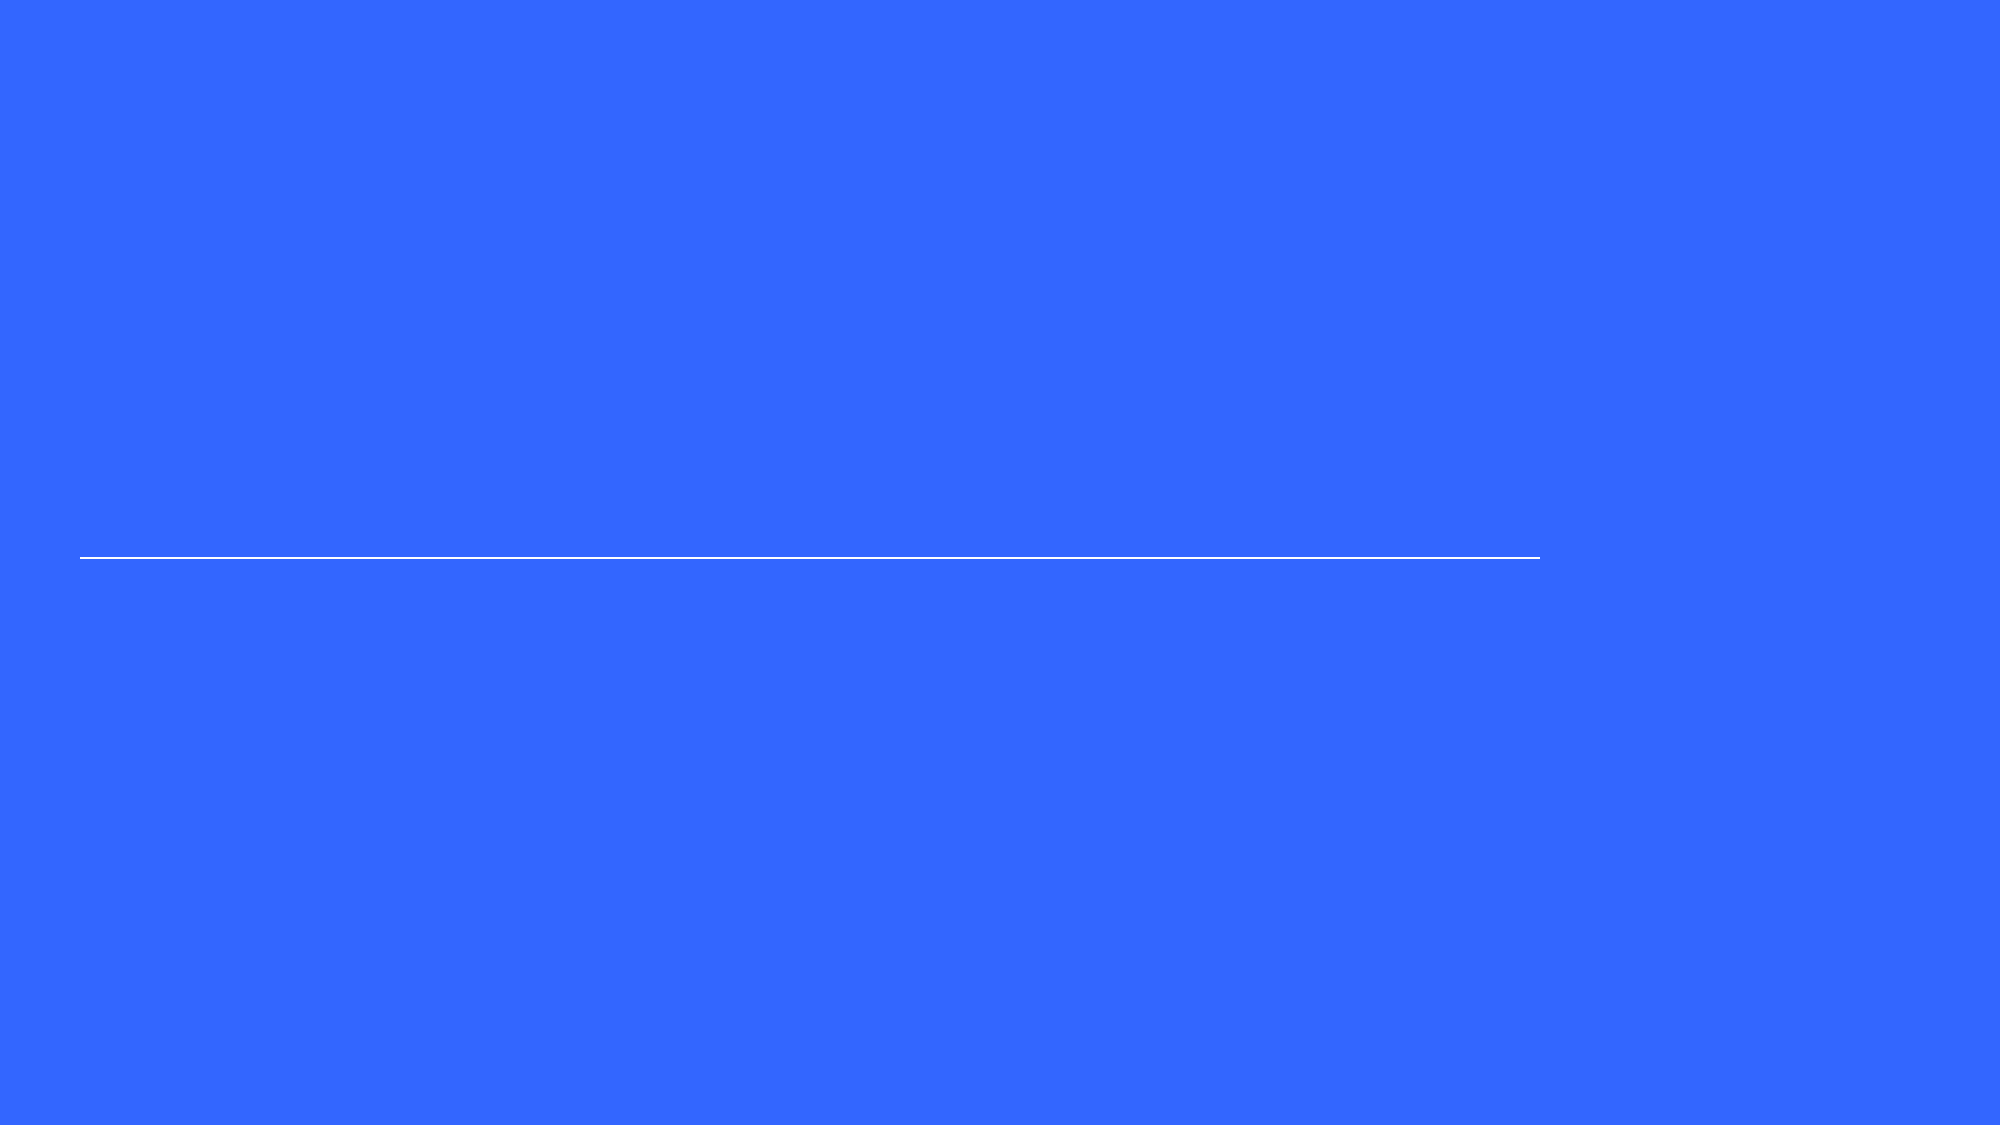

Regression
SeongJin Jang
2024.04.03. Wed.
System Software Lab. Seminar